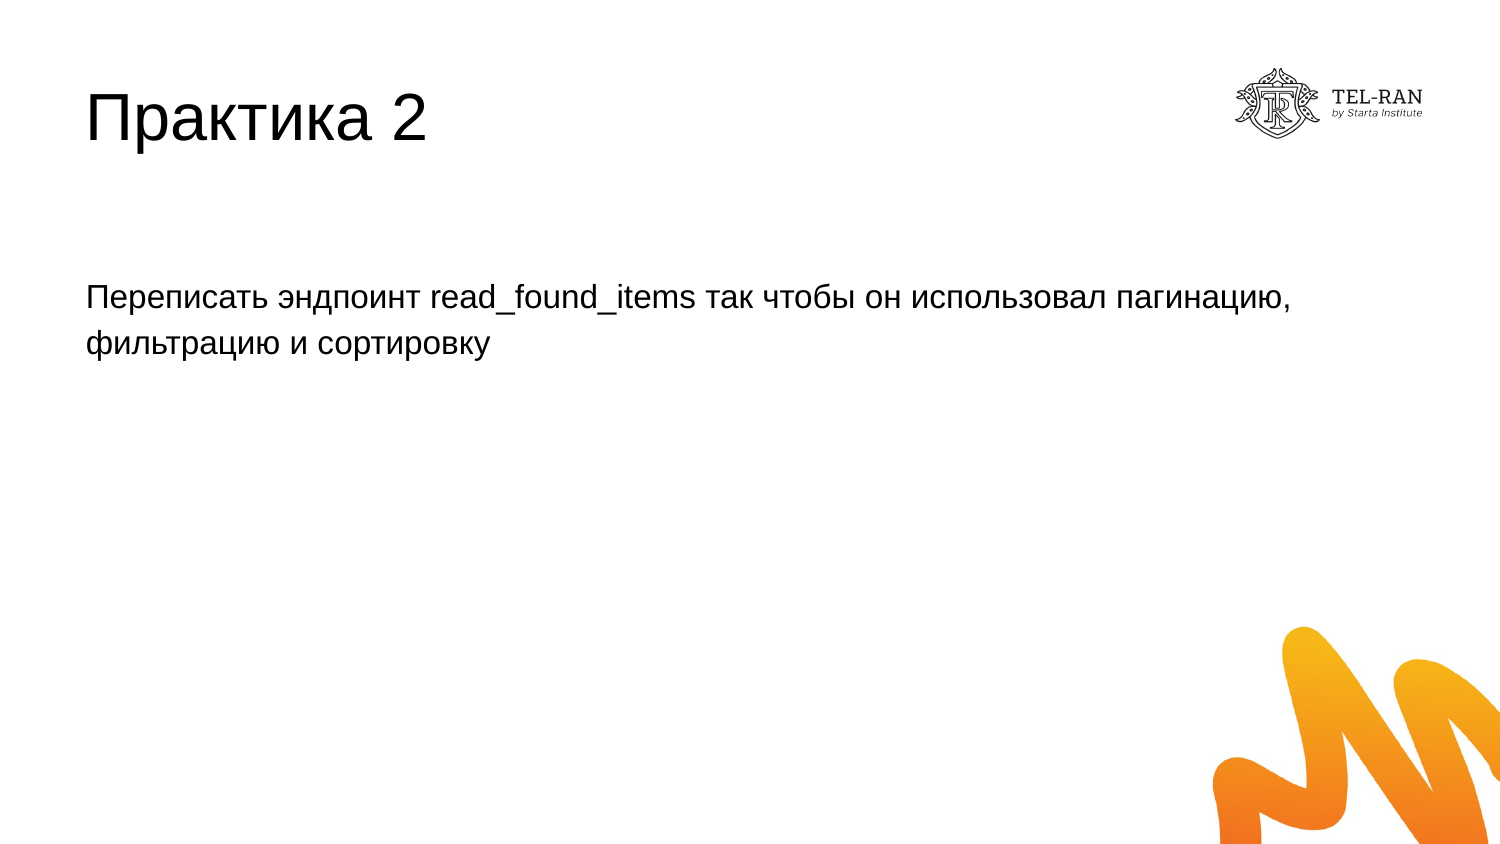

# Практика 2
Переписать эндпоинт read_found_items так чтобы он использовал пагинацию, фильтрацию и сортировку